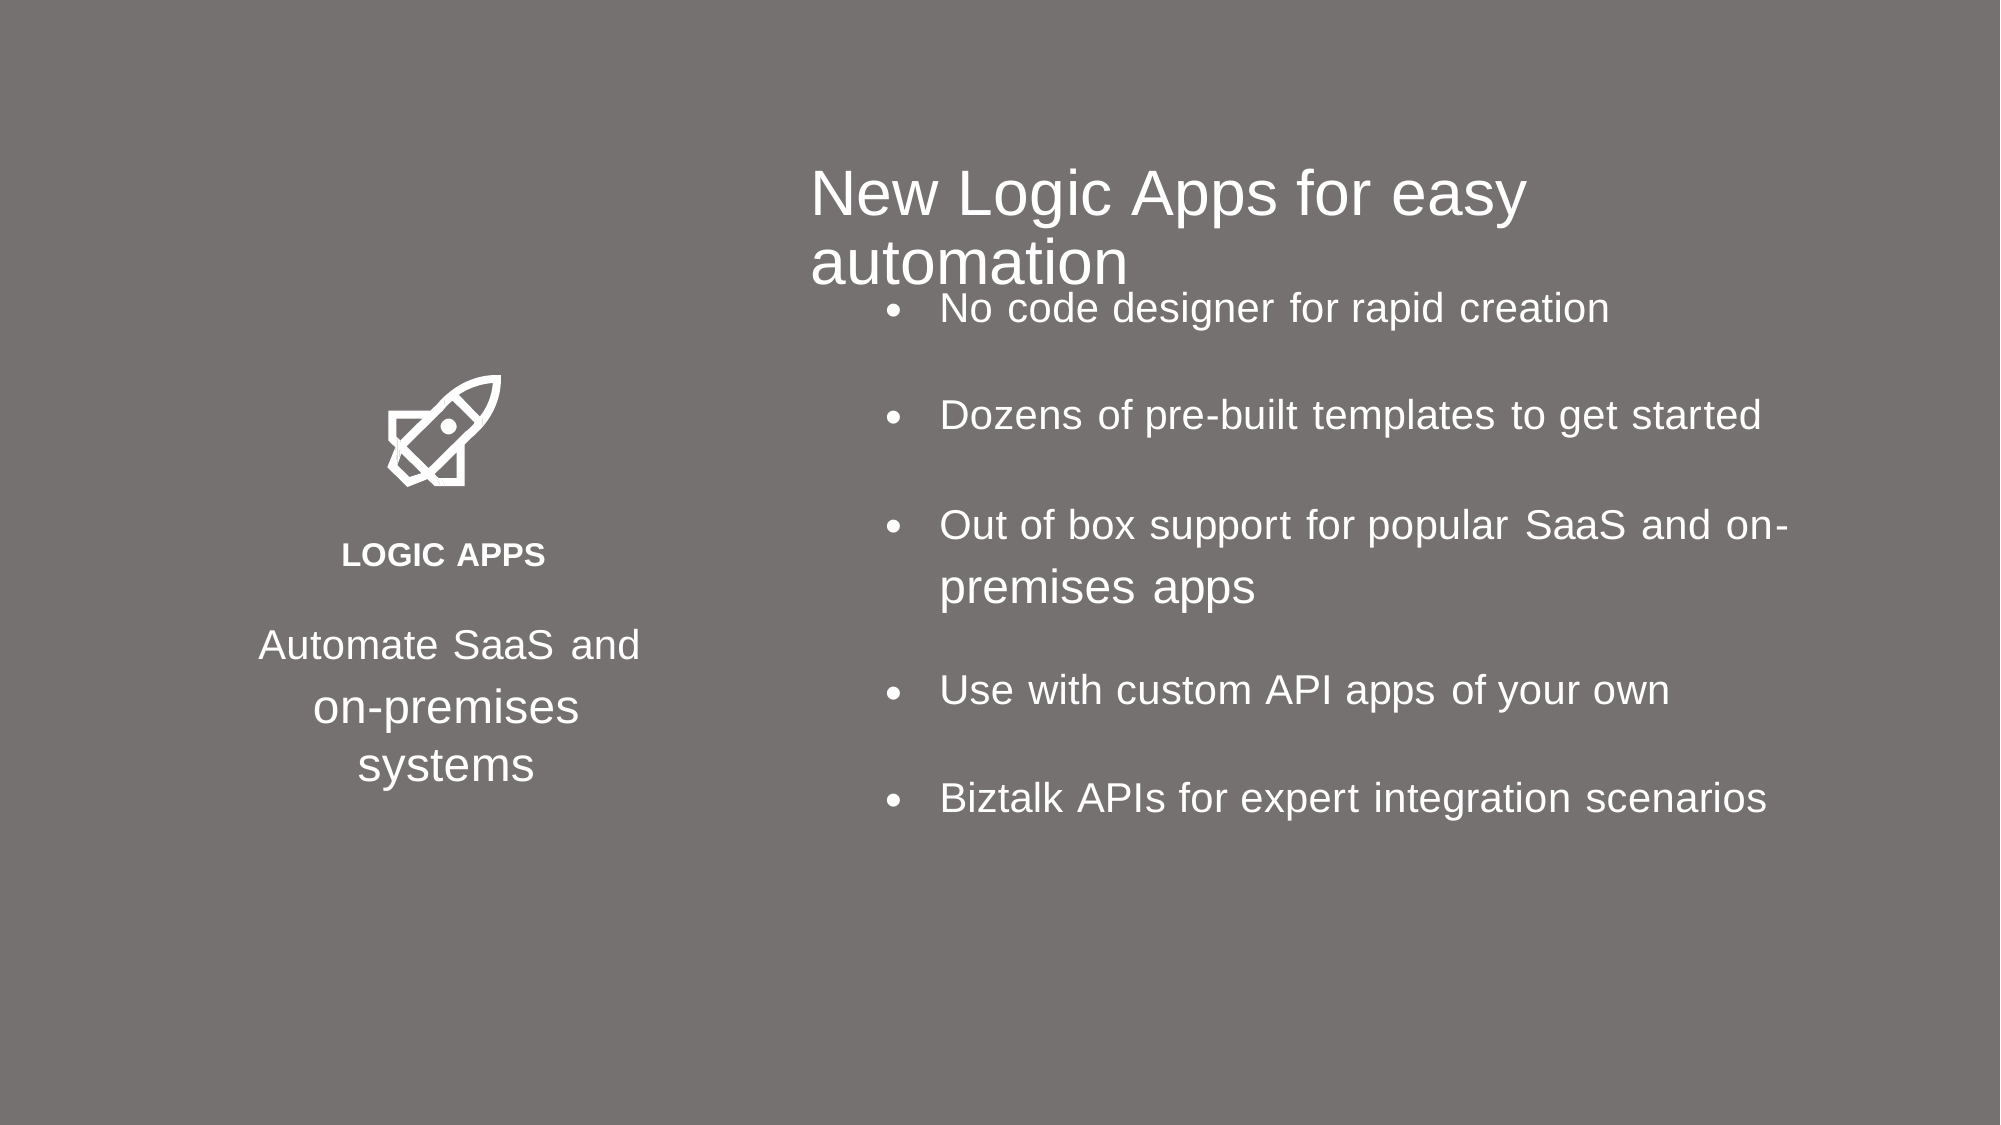

New Logic Apps for easy automation
No code designer for rapid creation
•
Dozens of pre-built templates to get started
•

Out of box support for popular SaaS and on-
premises apps
•
LOGIC APPS
Automate SaaS and
on-premises systems
Use with custom API apps of your own
•
Biztalk APIs for expert integration scenarios
•